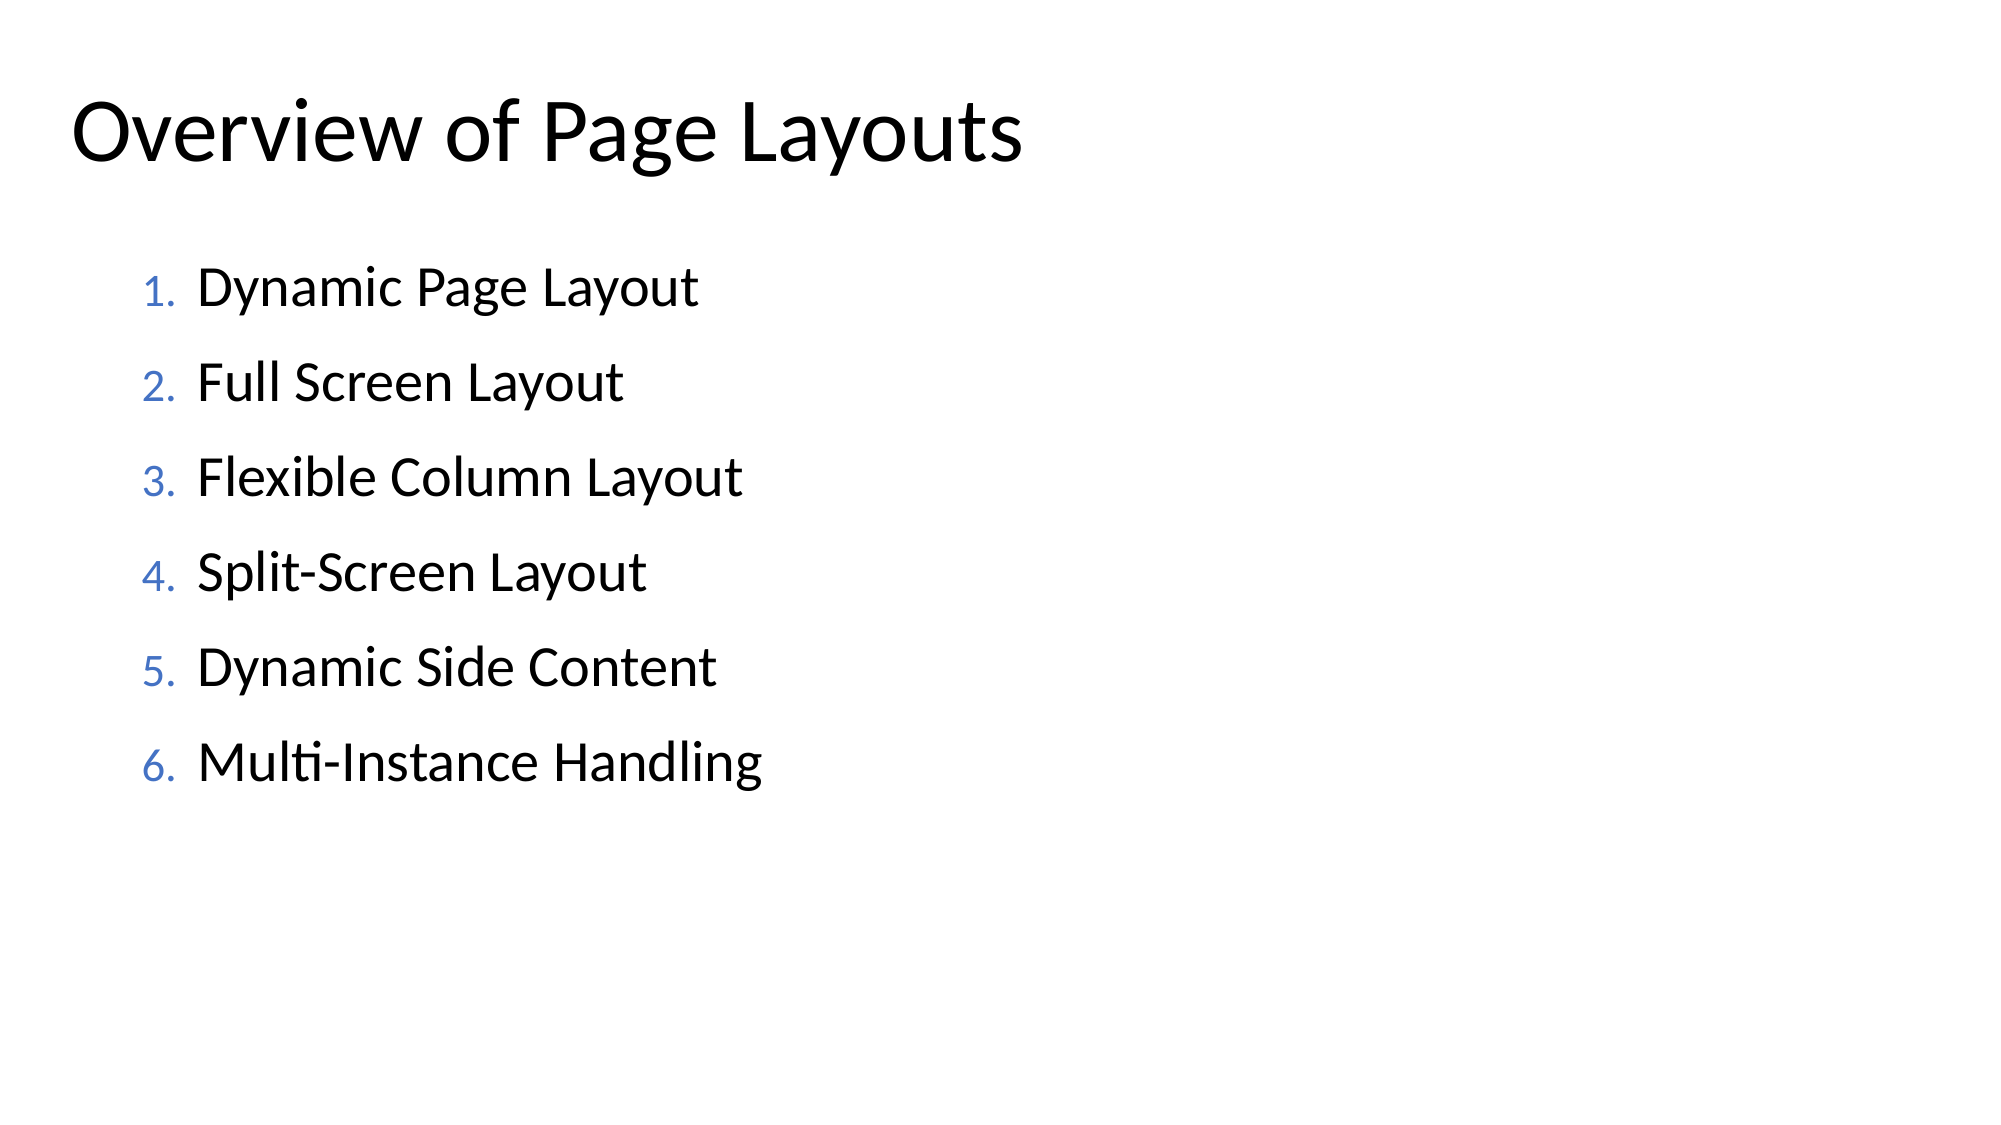

# Overview of Page Layouts
Dynamic Page Layout
Full Screen Layout
Flexible Column Layout
Split-Screen Layout
Dynamic Side Content
Multi-Instance Handling